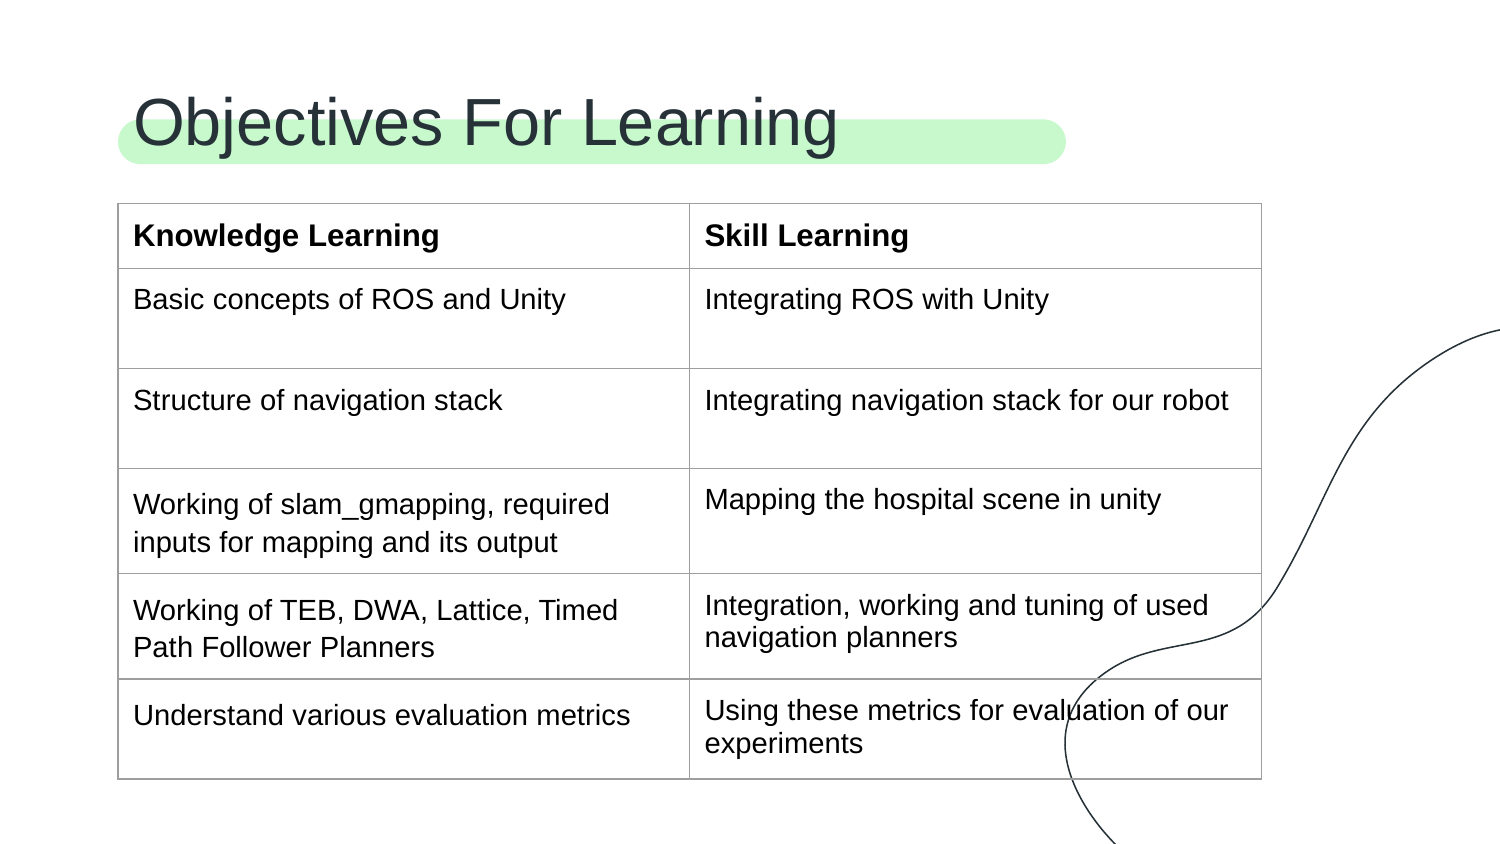

# Objectives For Learning
| Knowledge Learning | Skill Learning |
| --- | --- |
| Basic concepts of ROS and Unity | Integrating ROS with Unity |
| Structure of navigation stack | Integrating navigation stack for our robot |
| Working of slam\_gmapping, required inputs for mapping and its output | Mapping the hospital scene in unity |
| Working of TEB, DWA, Lattice, Timed Path Follower Planners | Integration, working and tuning of used navigation planners |
| Understand various evaluation metrics | Using these metrics for evaluation of our experiments |